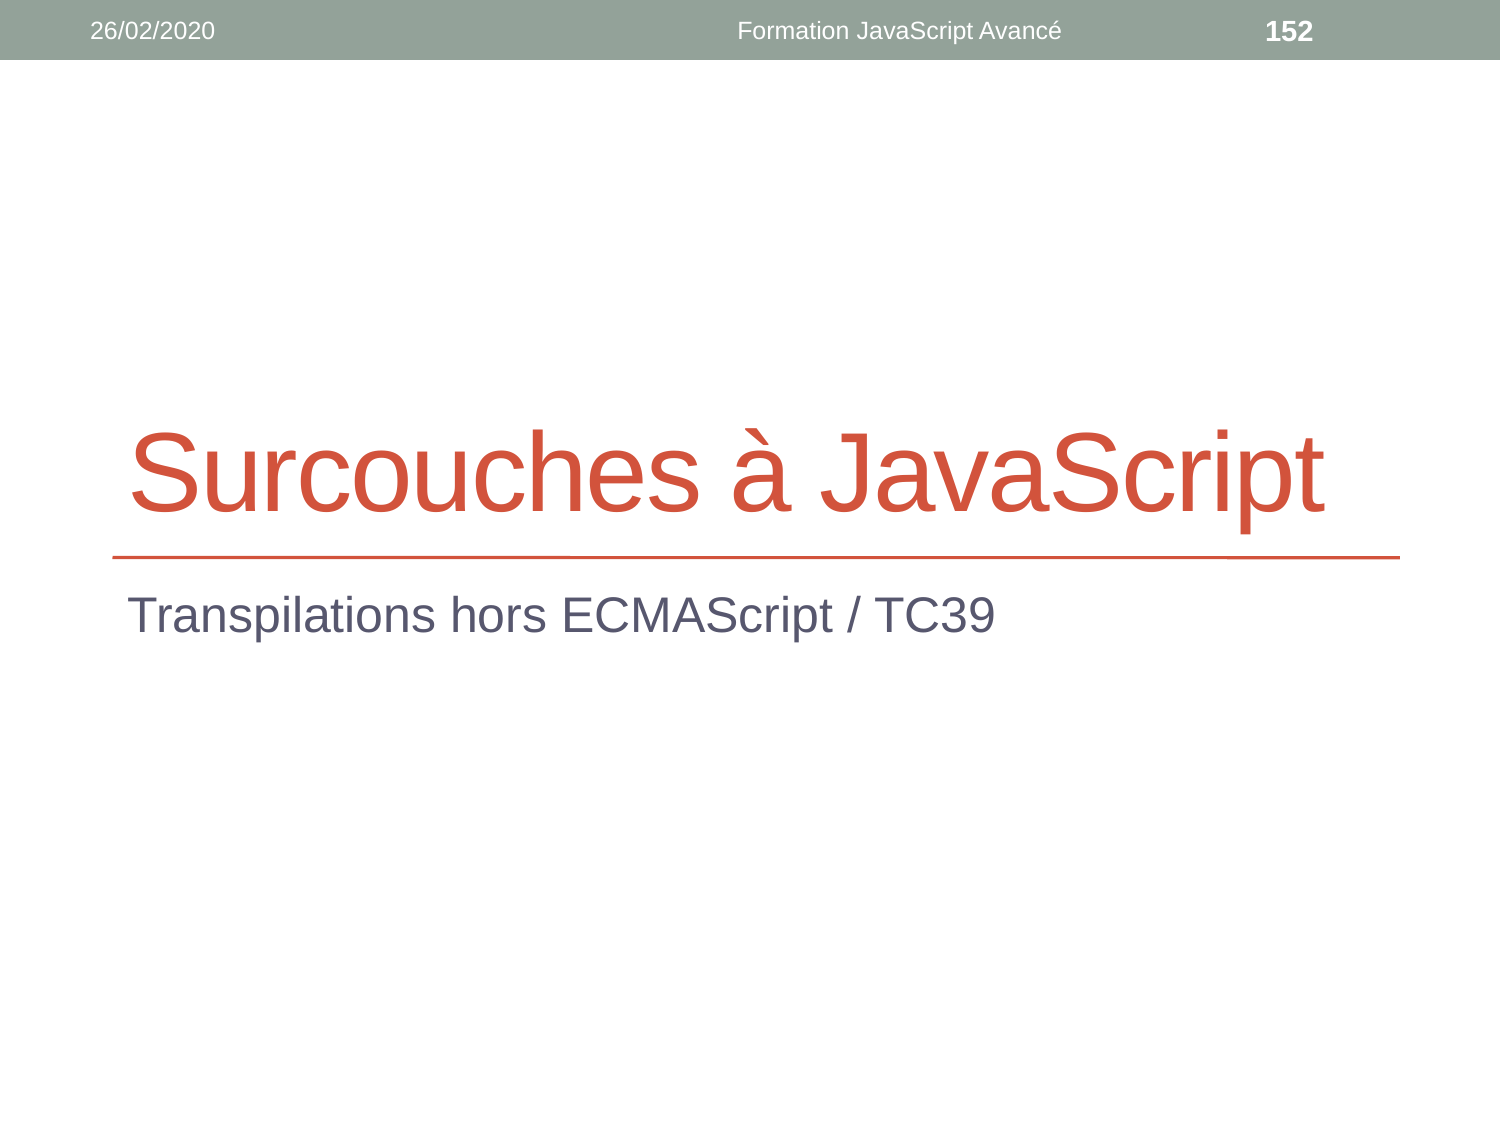

26/02/2020
Formation JavaScript Avancé
152
# Surcouches à JavaScript
Transpilations hors ECMAScript / TC39